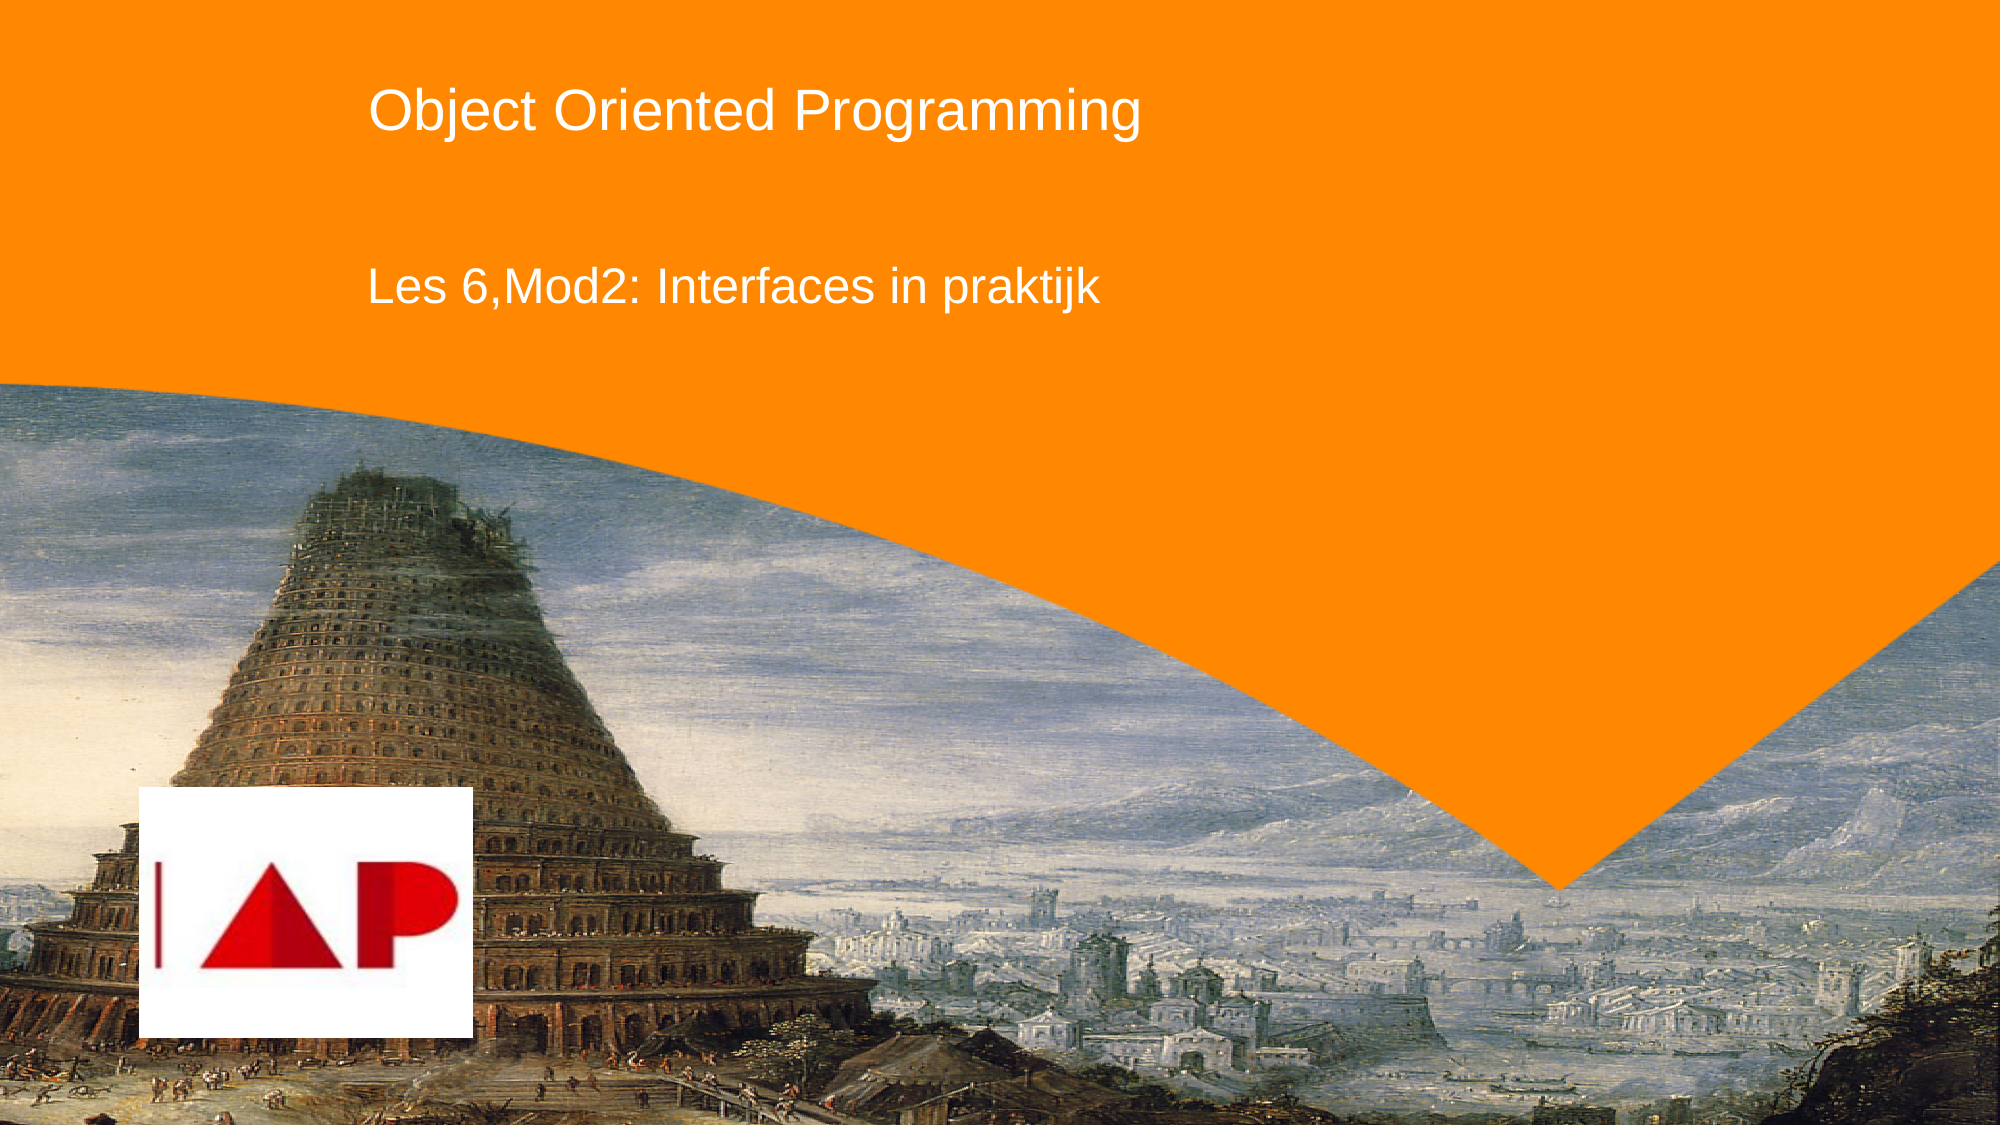

# Object Oriented Programming
Les 6,Mod2: Interfaces in praktijk